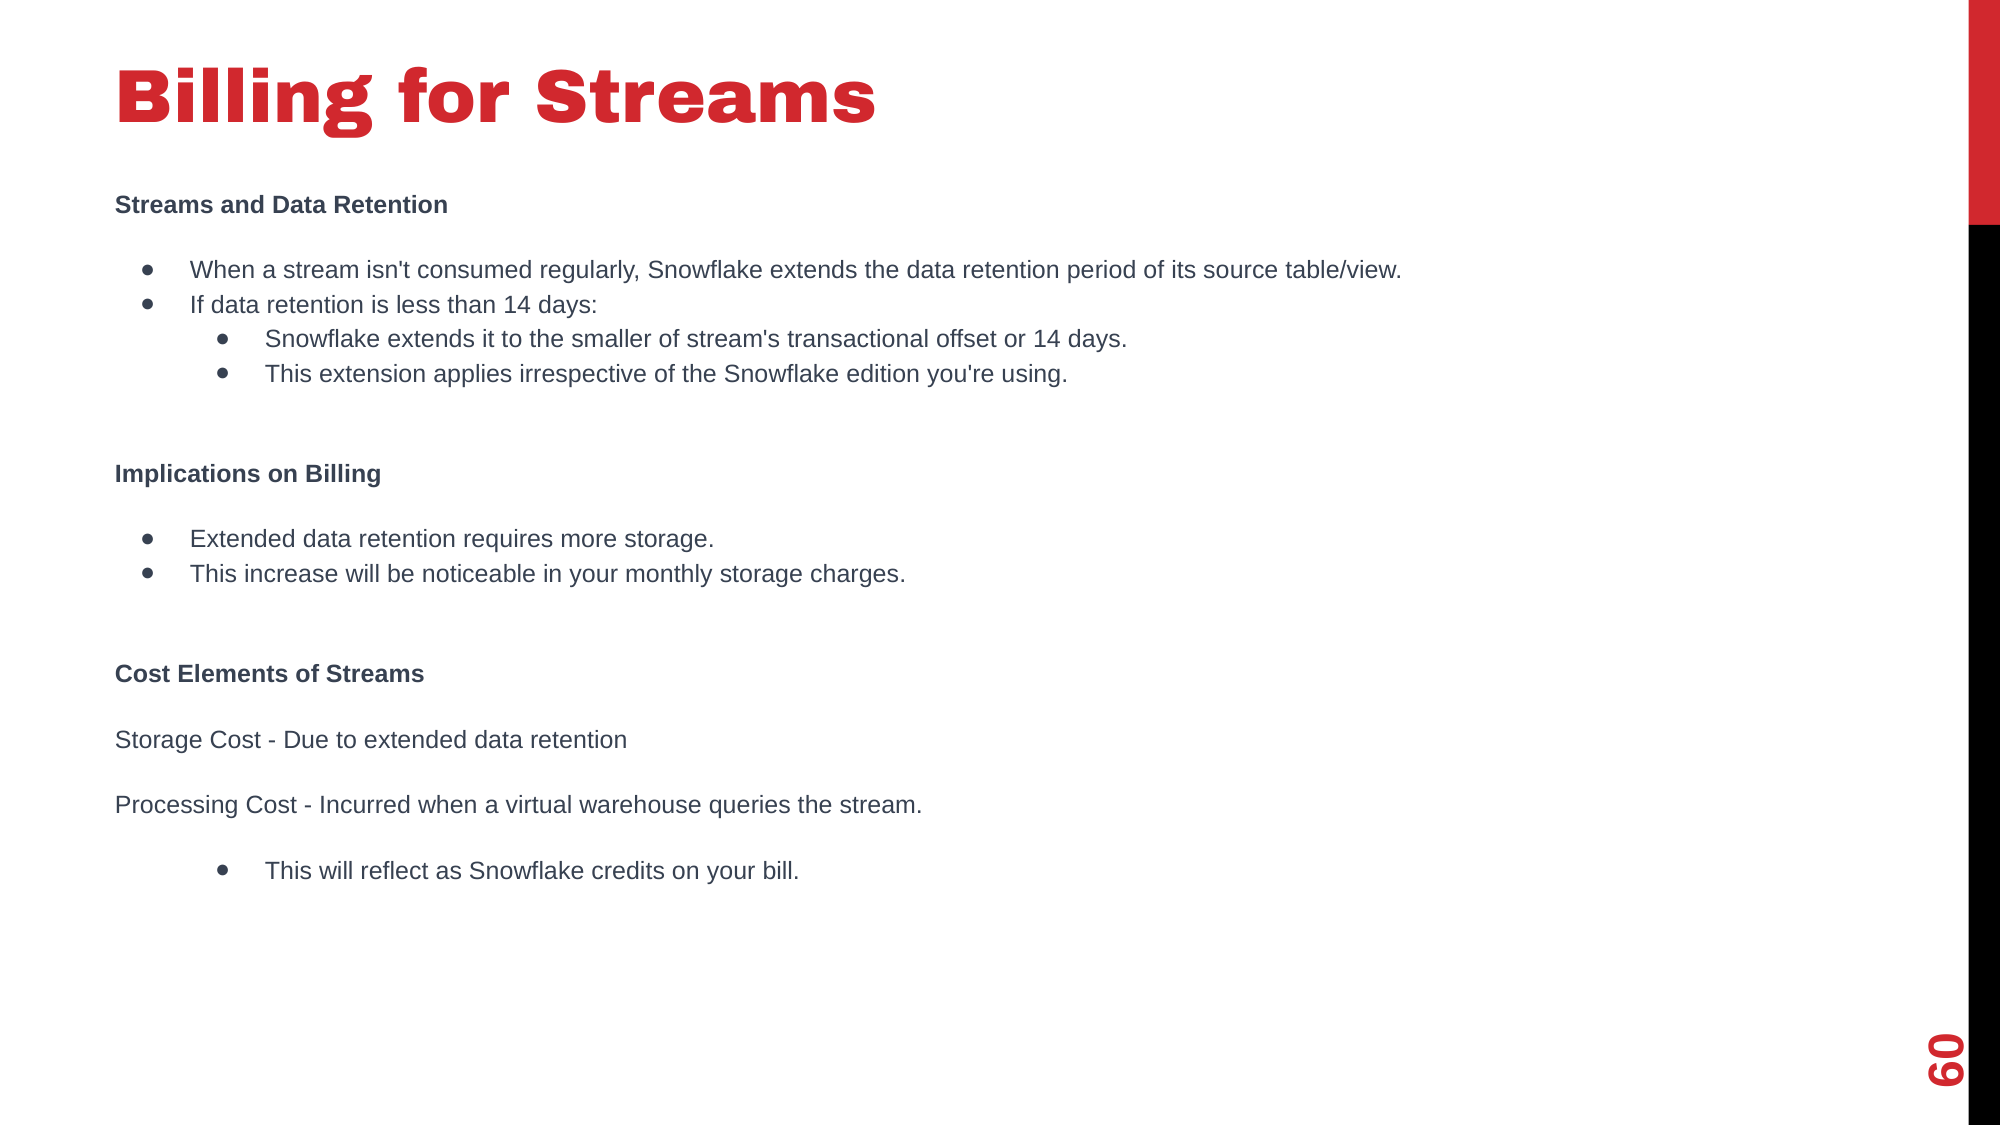

# Billing for Streams
Streams and Data Retention
When a stream isn't consumed regularly, Snowflake extends the data retention period of its source table/view.
If data retention is less than 14 days:
Snowflake extends it to the smaller of stream's transactional offset or 14 days.
This extension applies irrespective of the Snowflake edition you're using.

Implications on Billing
Extended data retention requires more storage.
This increase will be noticeable in your monthly storage charges.

Cost Elements of Streams
Storage Cost - Due to extended data retention
Processing Cost - Incurred when a virtual warehouse queries the stream.
This will reflect as Snowflake credits on your bill.

60